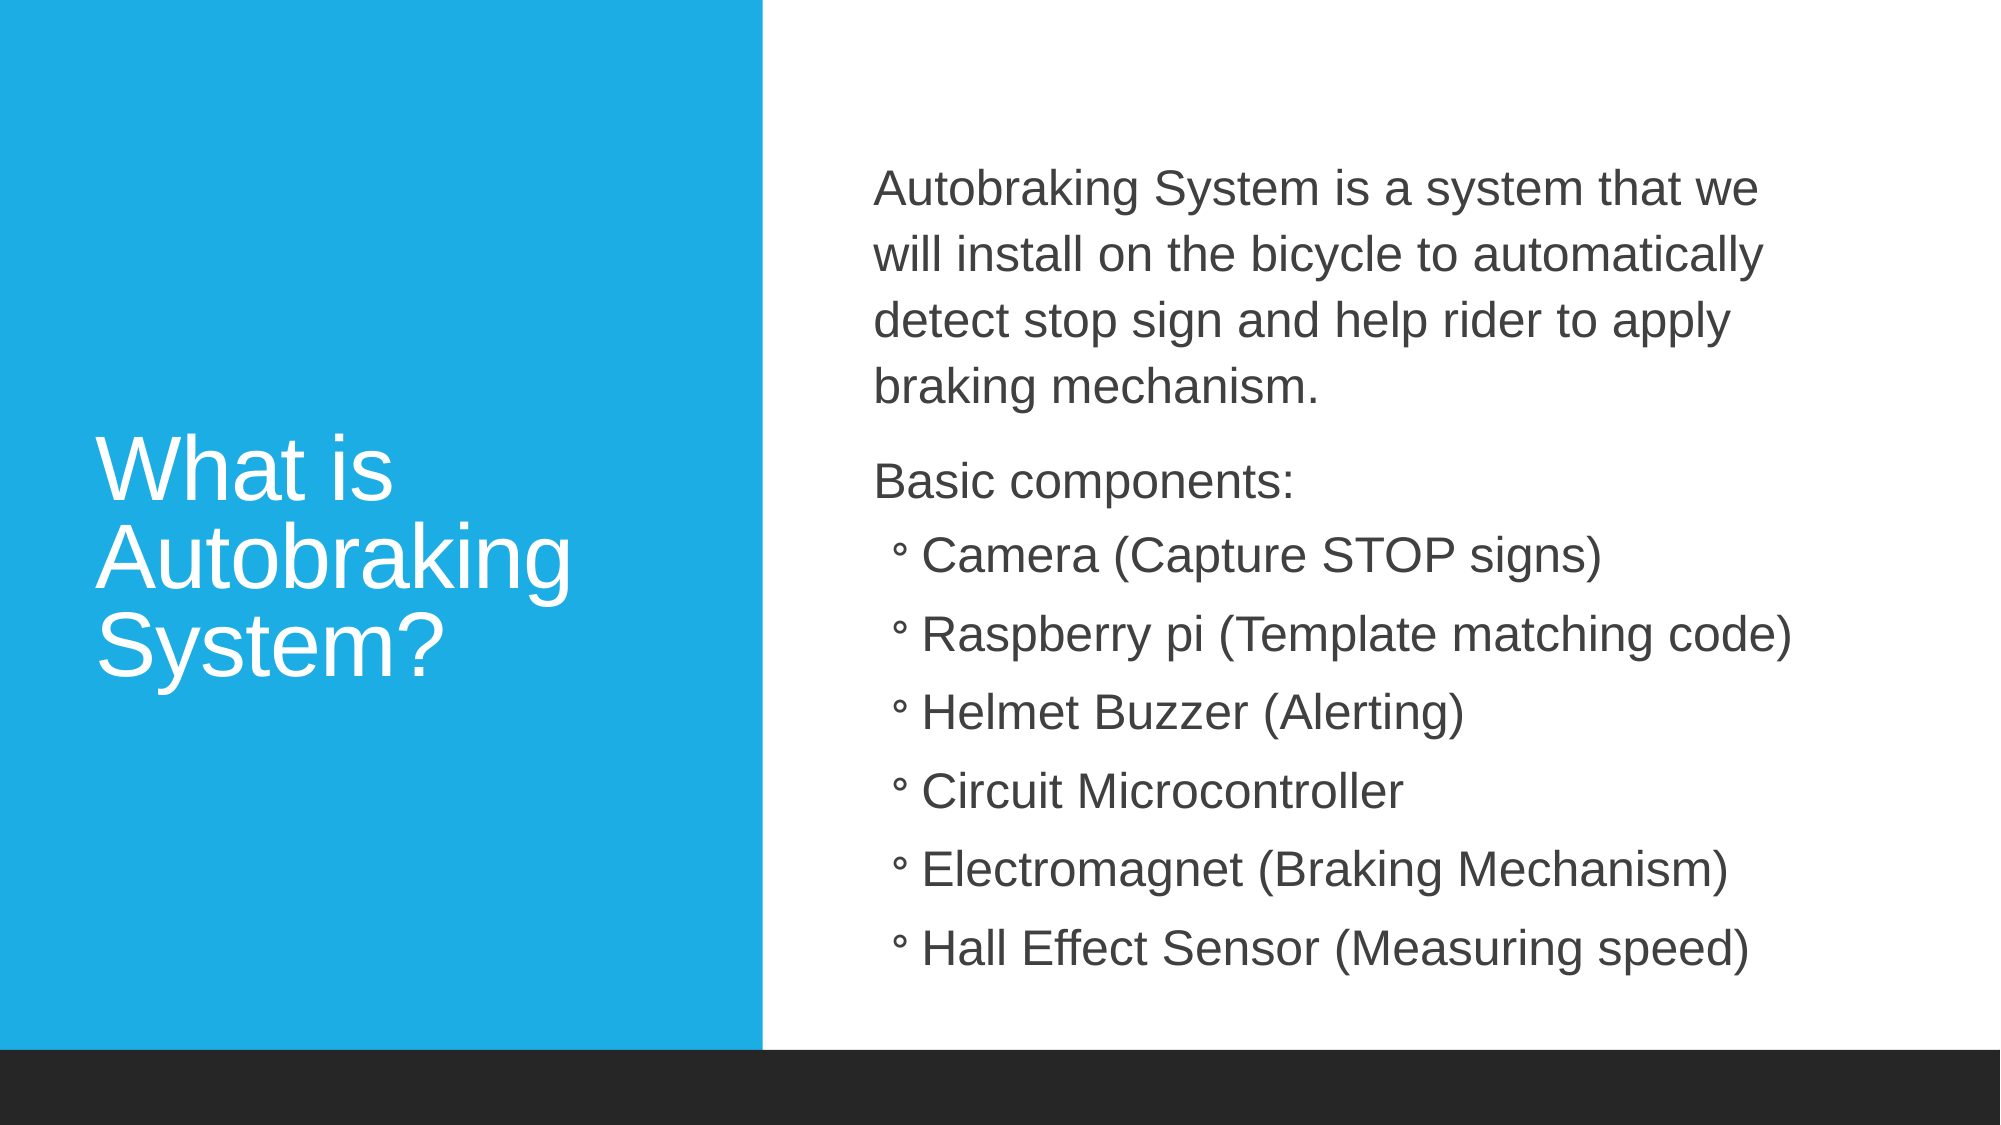

# What is Autobraking System?
Autobraking System is a system that we will install on the bicycle to automatically detect stop sign and help rider to apply braking mechanism.
Basic components:
Camera (Capture STOP signs)
Raspberry pi (Template matching code)
Helmet Buzzer (Alerting)
Circuit Microcontroller
Electromagnet (Braking Mechanism)
Hall Effect Sensor (Measuring speed)